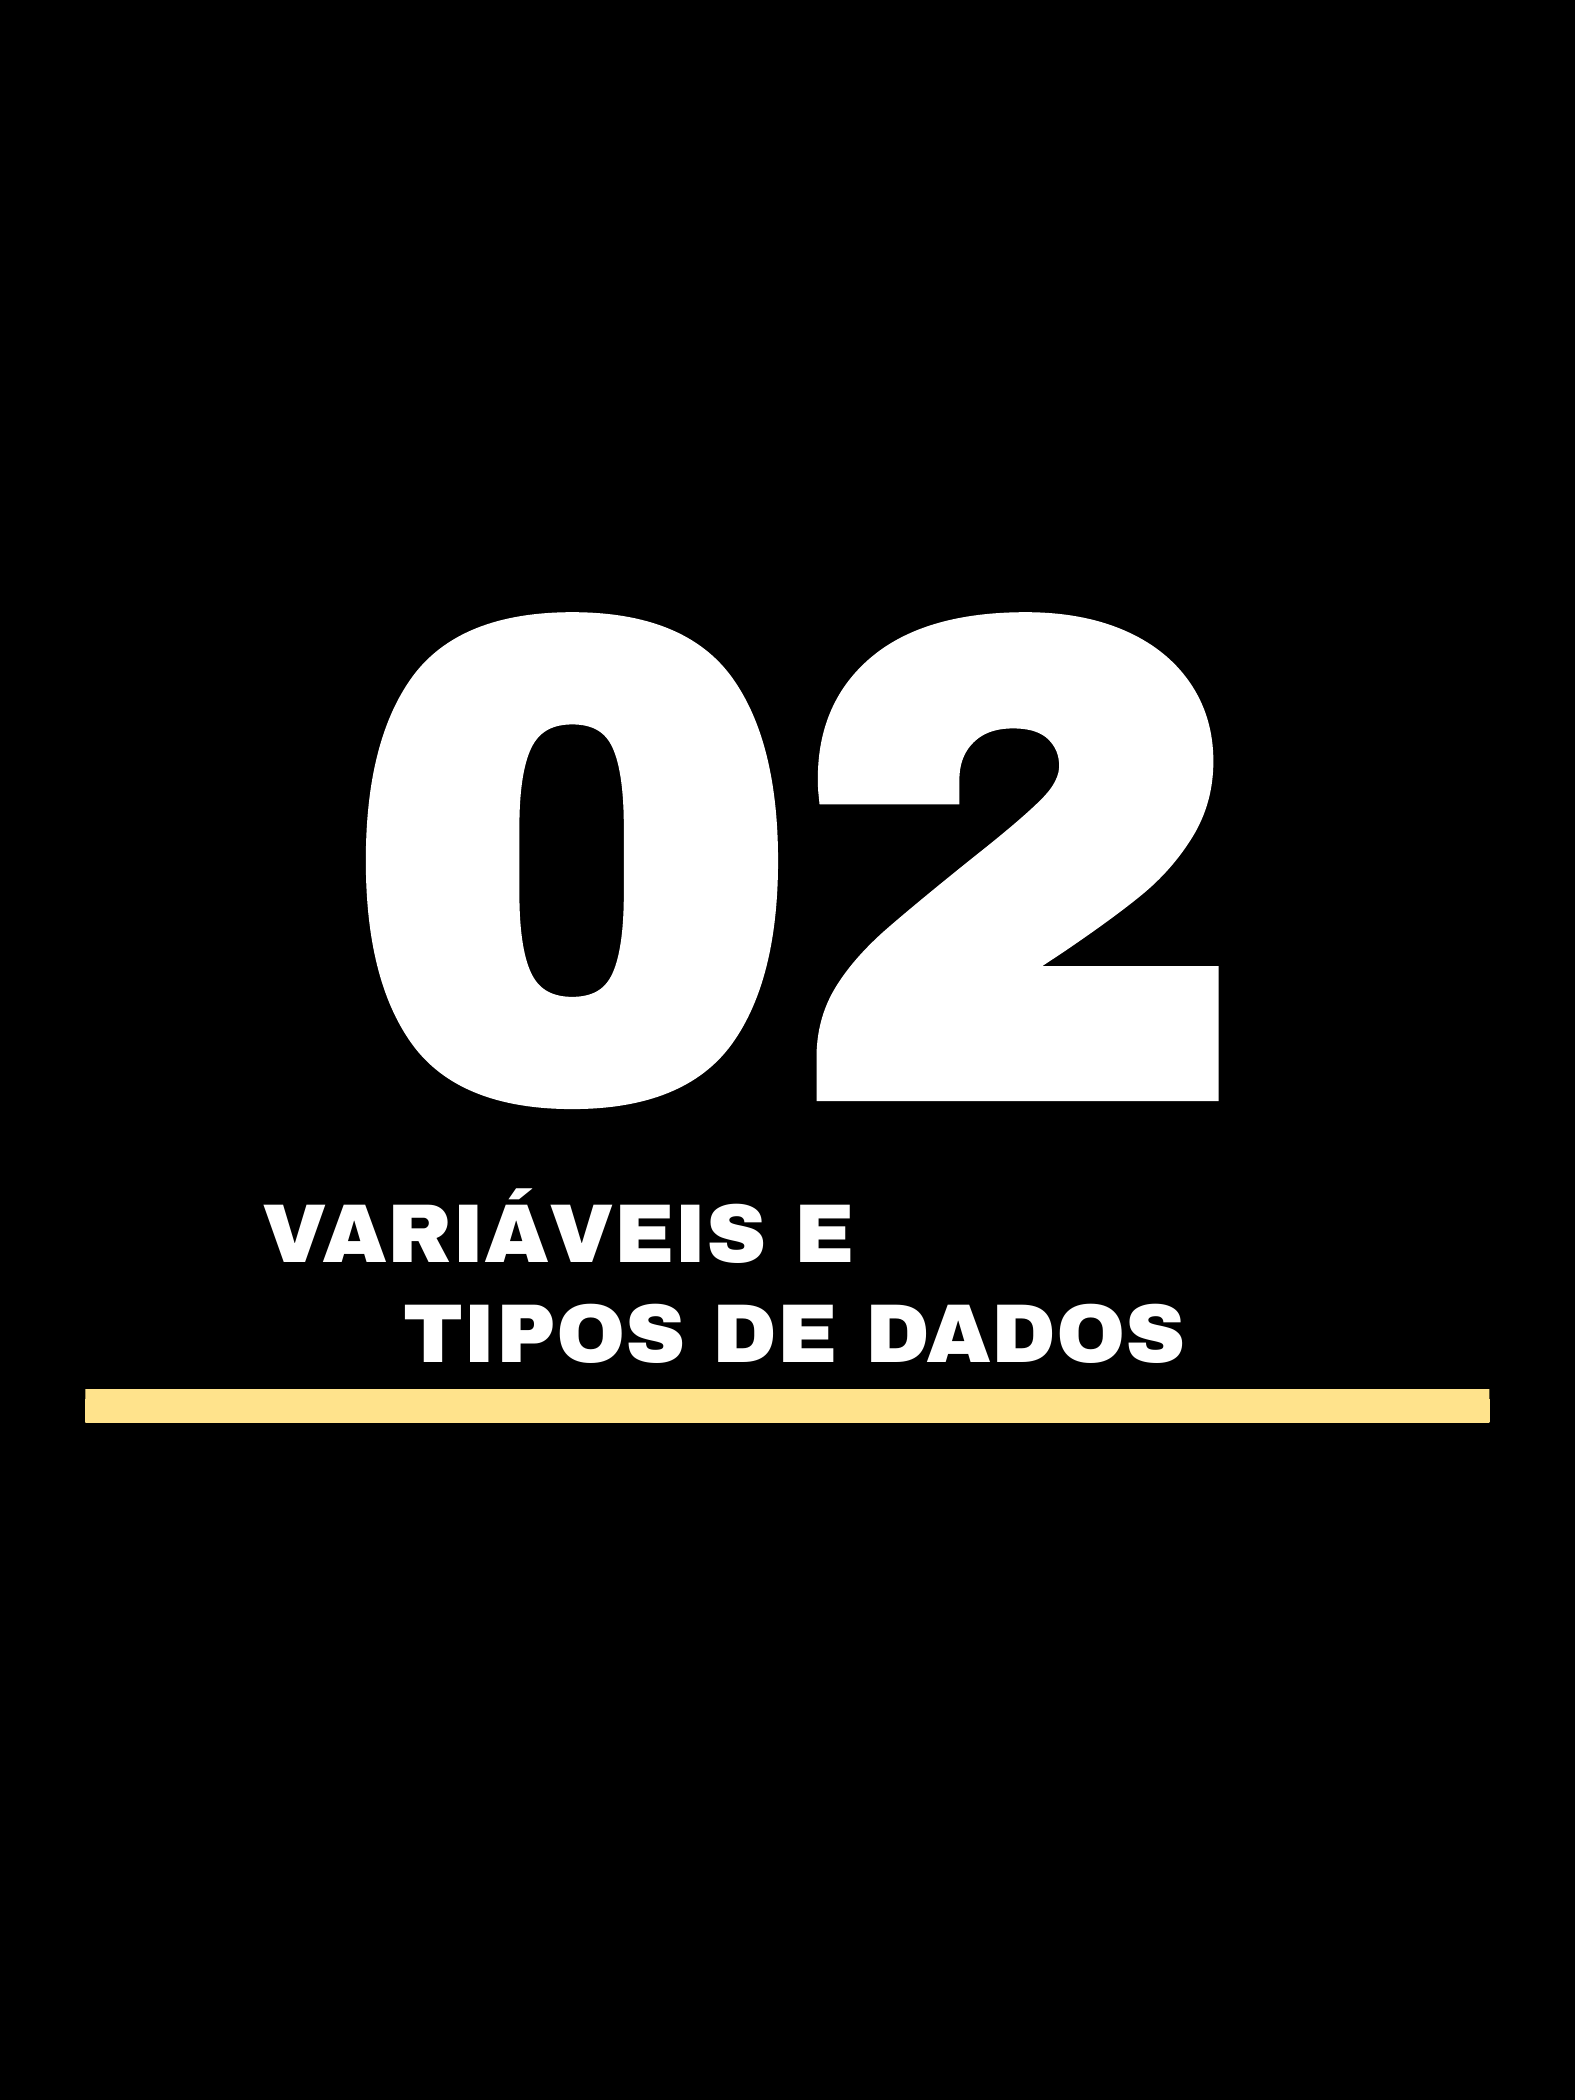

02
VARIÁVEIS E                  TIPOS DE DADOS

DOMINE JAVASCRIPT - CARLA SILVEIRA
7